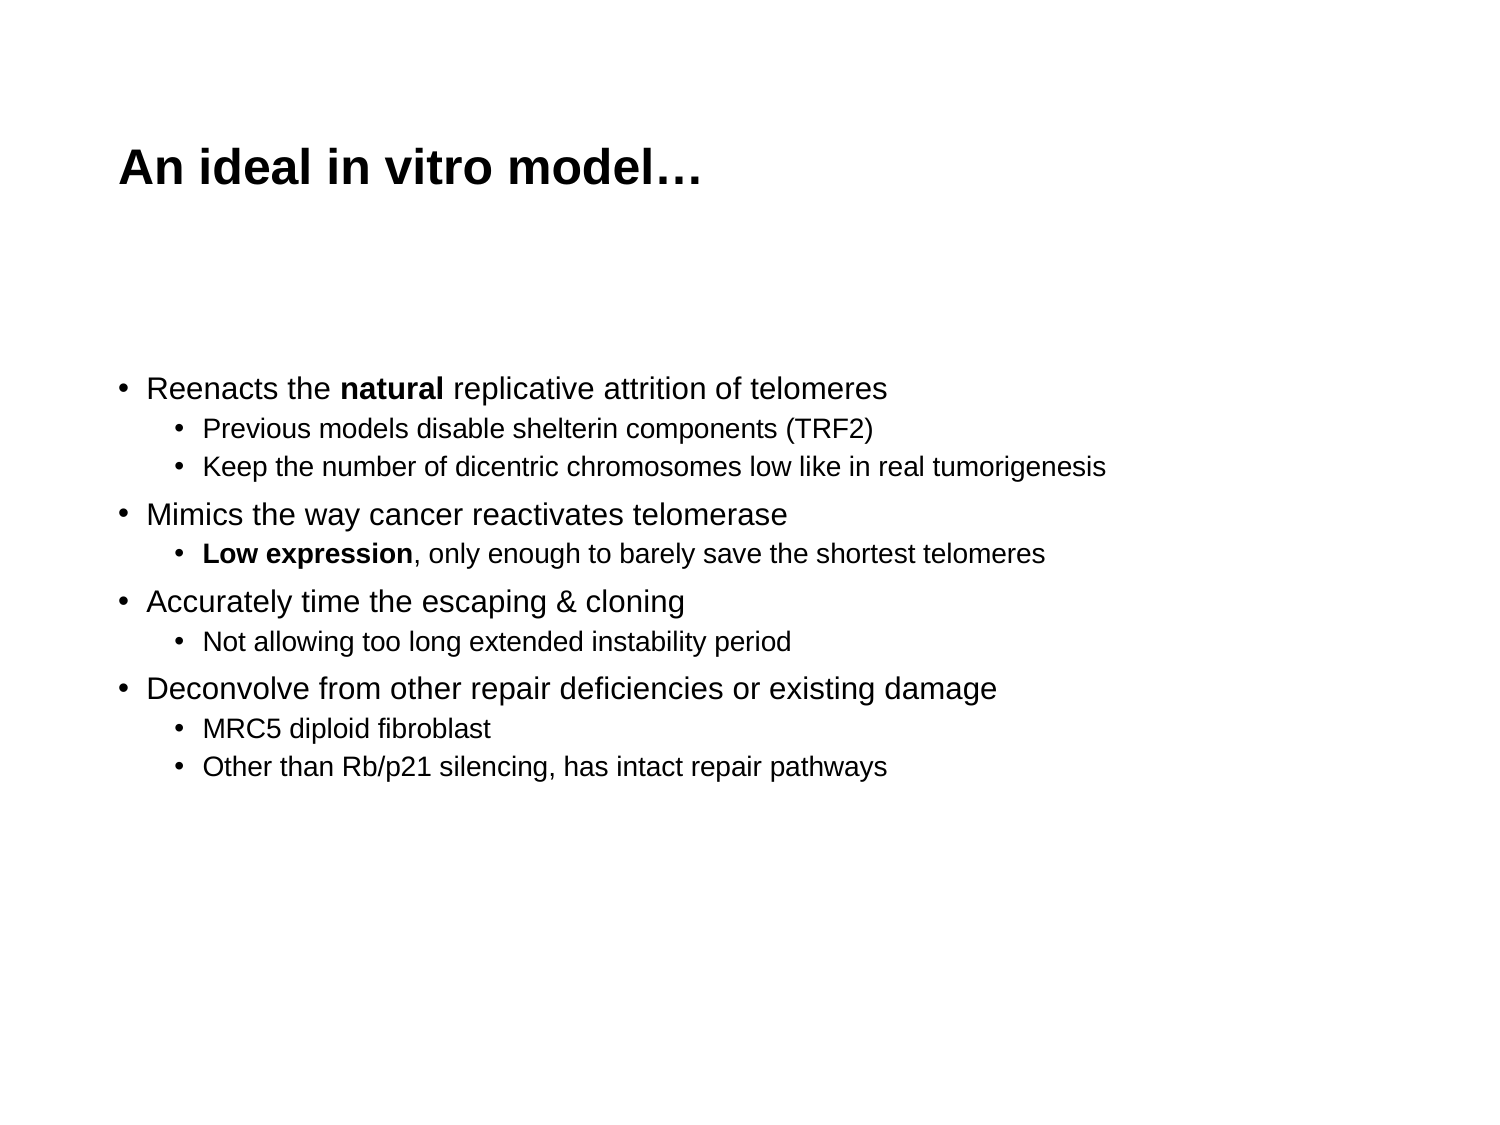

# An ideal in vitro model…
Reenacts the natural replicative attrition of telomeres
Previous models disable shelterin components (TRF2)
Keep the number of dicentric chromosomes low like in real tumorigenesis
Mimics the way cancer reactivates telomerase
Low expression, only enough to barely save the shortest telomeres
Accurately time the escaping & cloning
Not allowing too long extended instability period
Deconvolve from other repair deficiencies or existing damage
MRC5 diploid fibroblast
Other than Rb/p21 silencing, has intact repair pathways